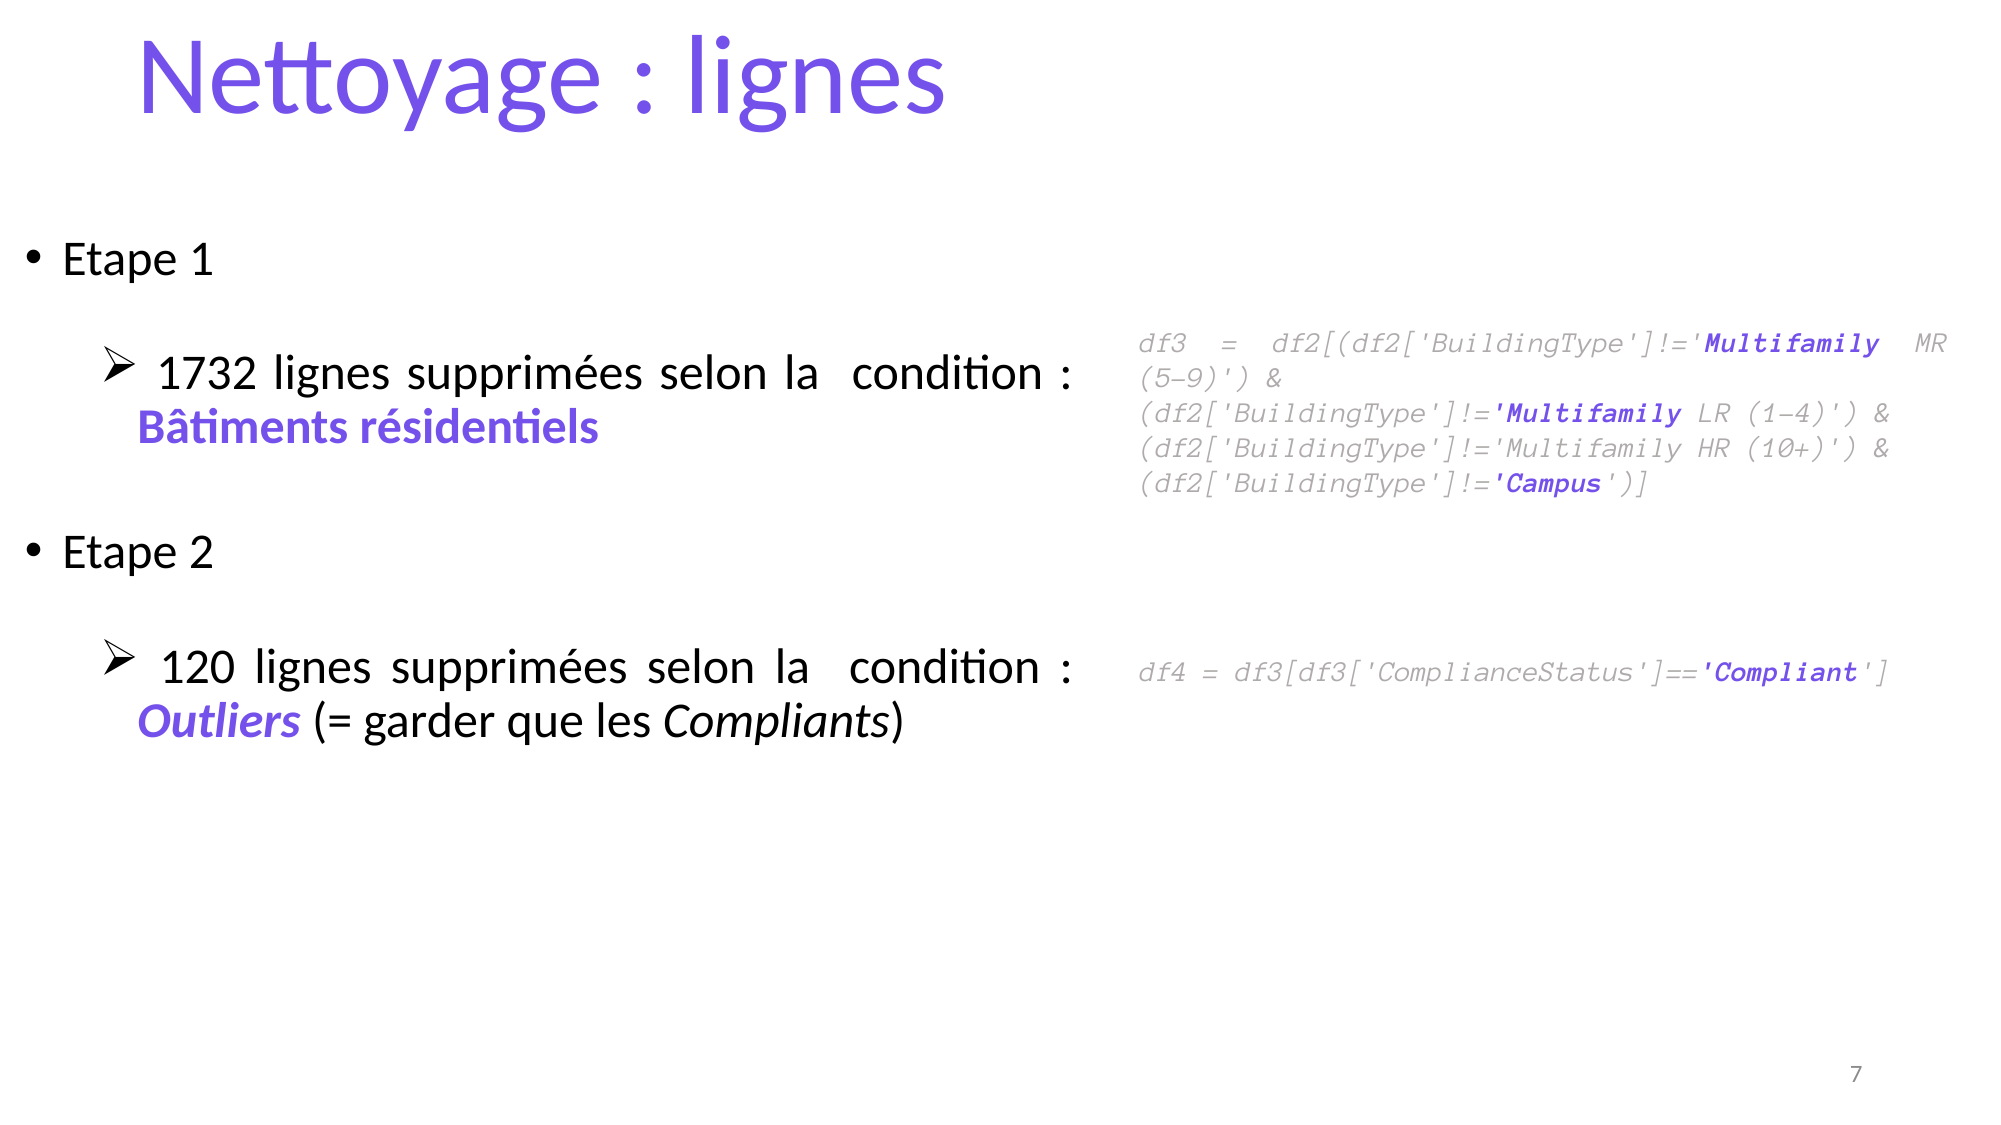

# Nettoyage : lignes
Etape 1
 1732 lignes supprimées selon la  condition : Bâtiments résidentiels
Etape 2
 120 lignes supprimées selon la  condition : Outliers (= garder que les Compliants)

df3 = df2[(df2['BuildingType']!='Multifamily MR (5-9)') &
(df2['BuildingType']!='Multifamily LR (1-4)') &
(df2['BuildingType']!='Multifamily HR (10+)') &
(df2['BuildingType']!='Campus')]

df4 = df3[df3['ComplianceStatus']=='Compliant']

7